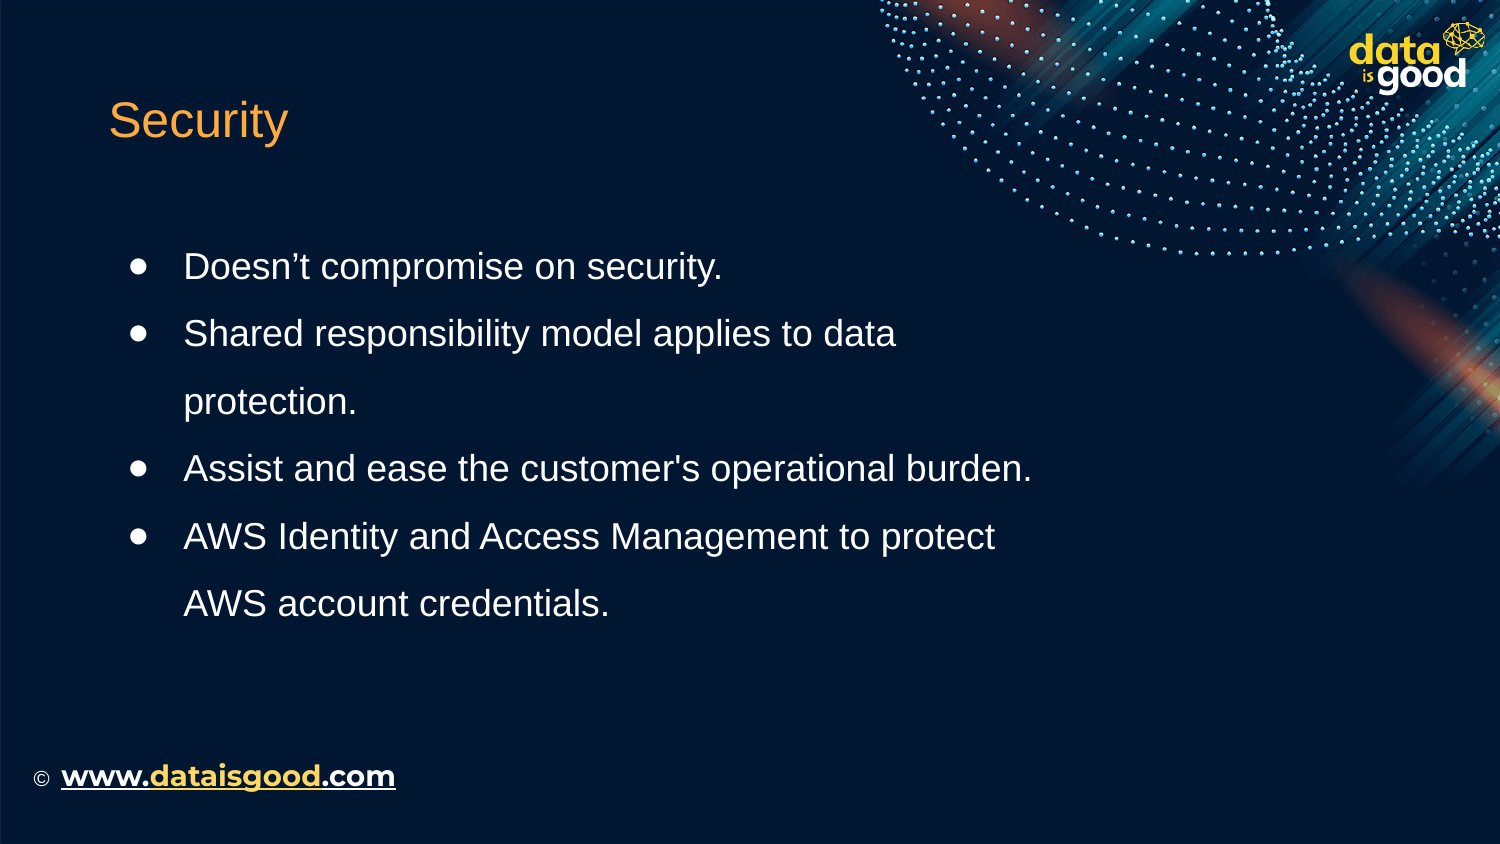

# Security
Doesn’t compromise on security.
Shared responsibility model applies to data protection.
Assist and ease the customer's operational burden.
AWS Identity and Access Management to protect AWS account credentials.